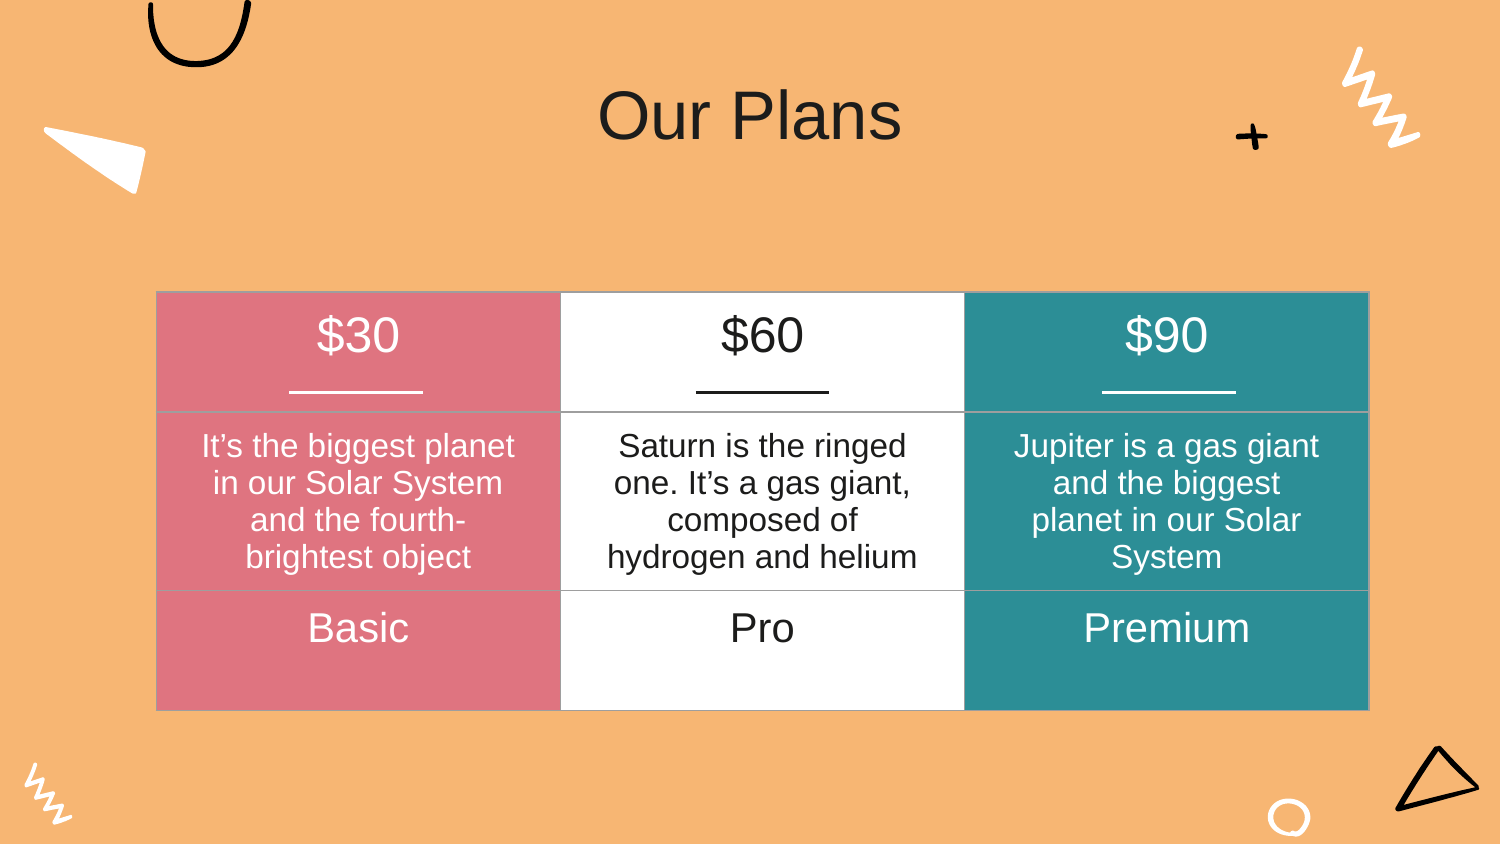

# Our Plans
| $30 | $60 | $90 |
| --- | --- | --- |
| It’s the biggest planet in our Solar System and the fourth-brightest object | Saturn is the ringed one. It’s a gas giant, composed of hydrogen and helium | Jupiter is a gas giant and the biggest planet in our Solar System |
| Basic | Pro | Premium |